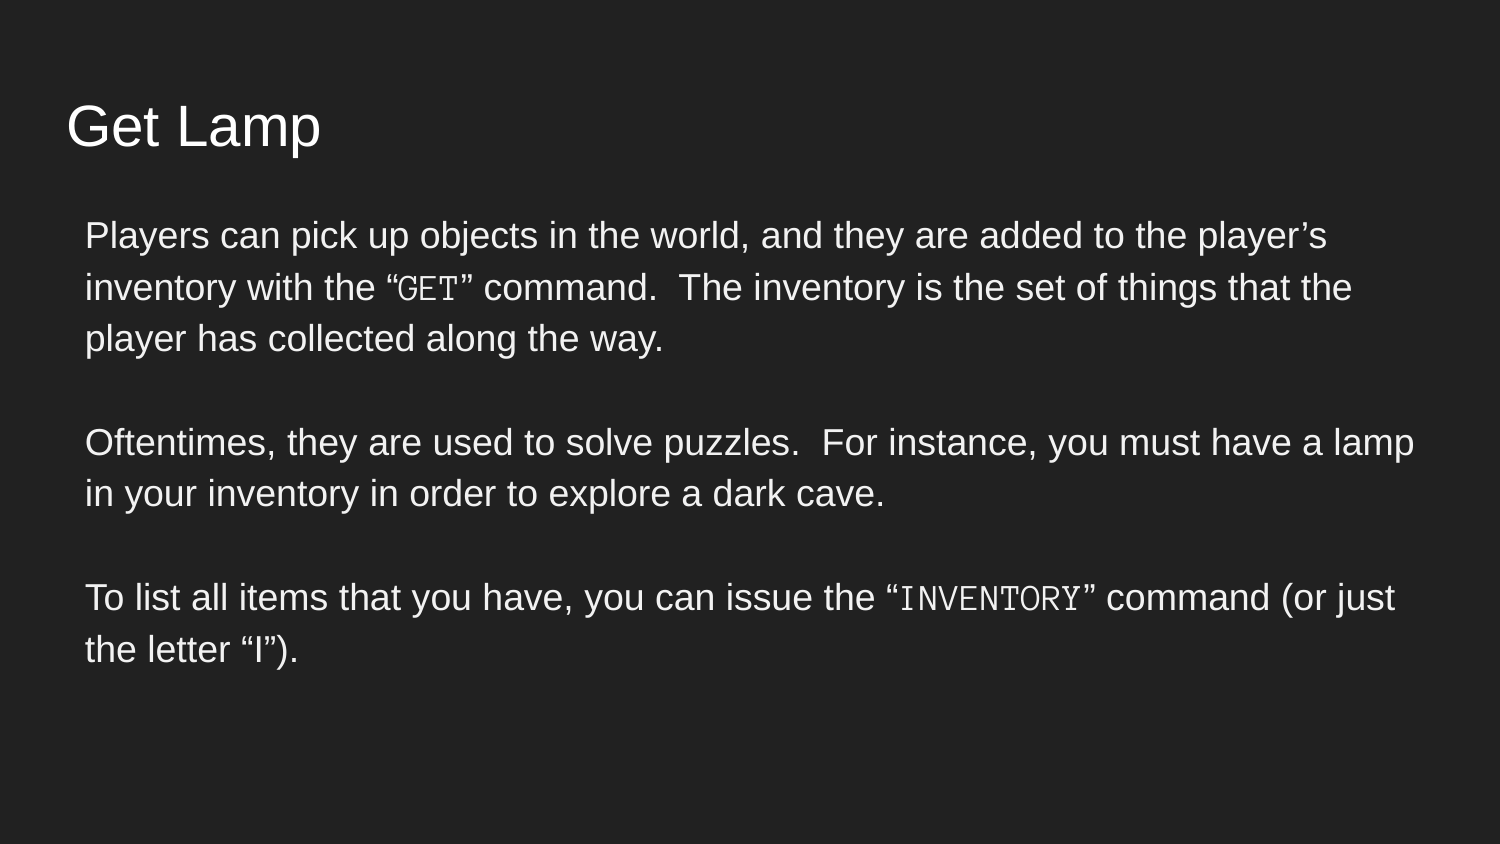

# Get Lamp
Players can pick up objects in the world, and they are added to the player’s inventory with the “GET” command.  The inventory is the set of things that the player has collected along the way.

Oftentimes, they are used to solve puzzles.  For instance, you must have a lamp in your inventory in order to explore a dark cave.
To list all items that you have, you can issue the “INVENTORY” command (or just the letter “I”).